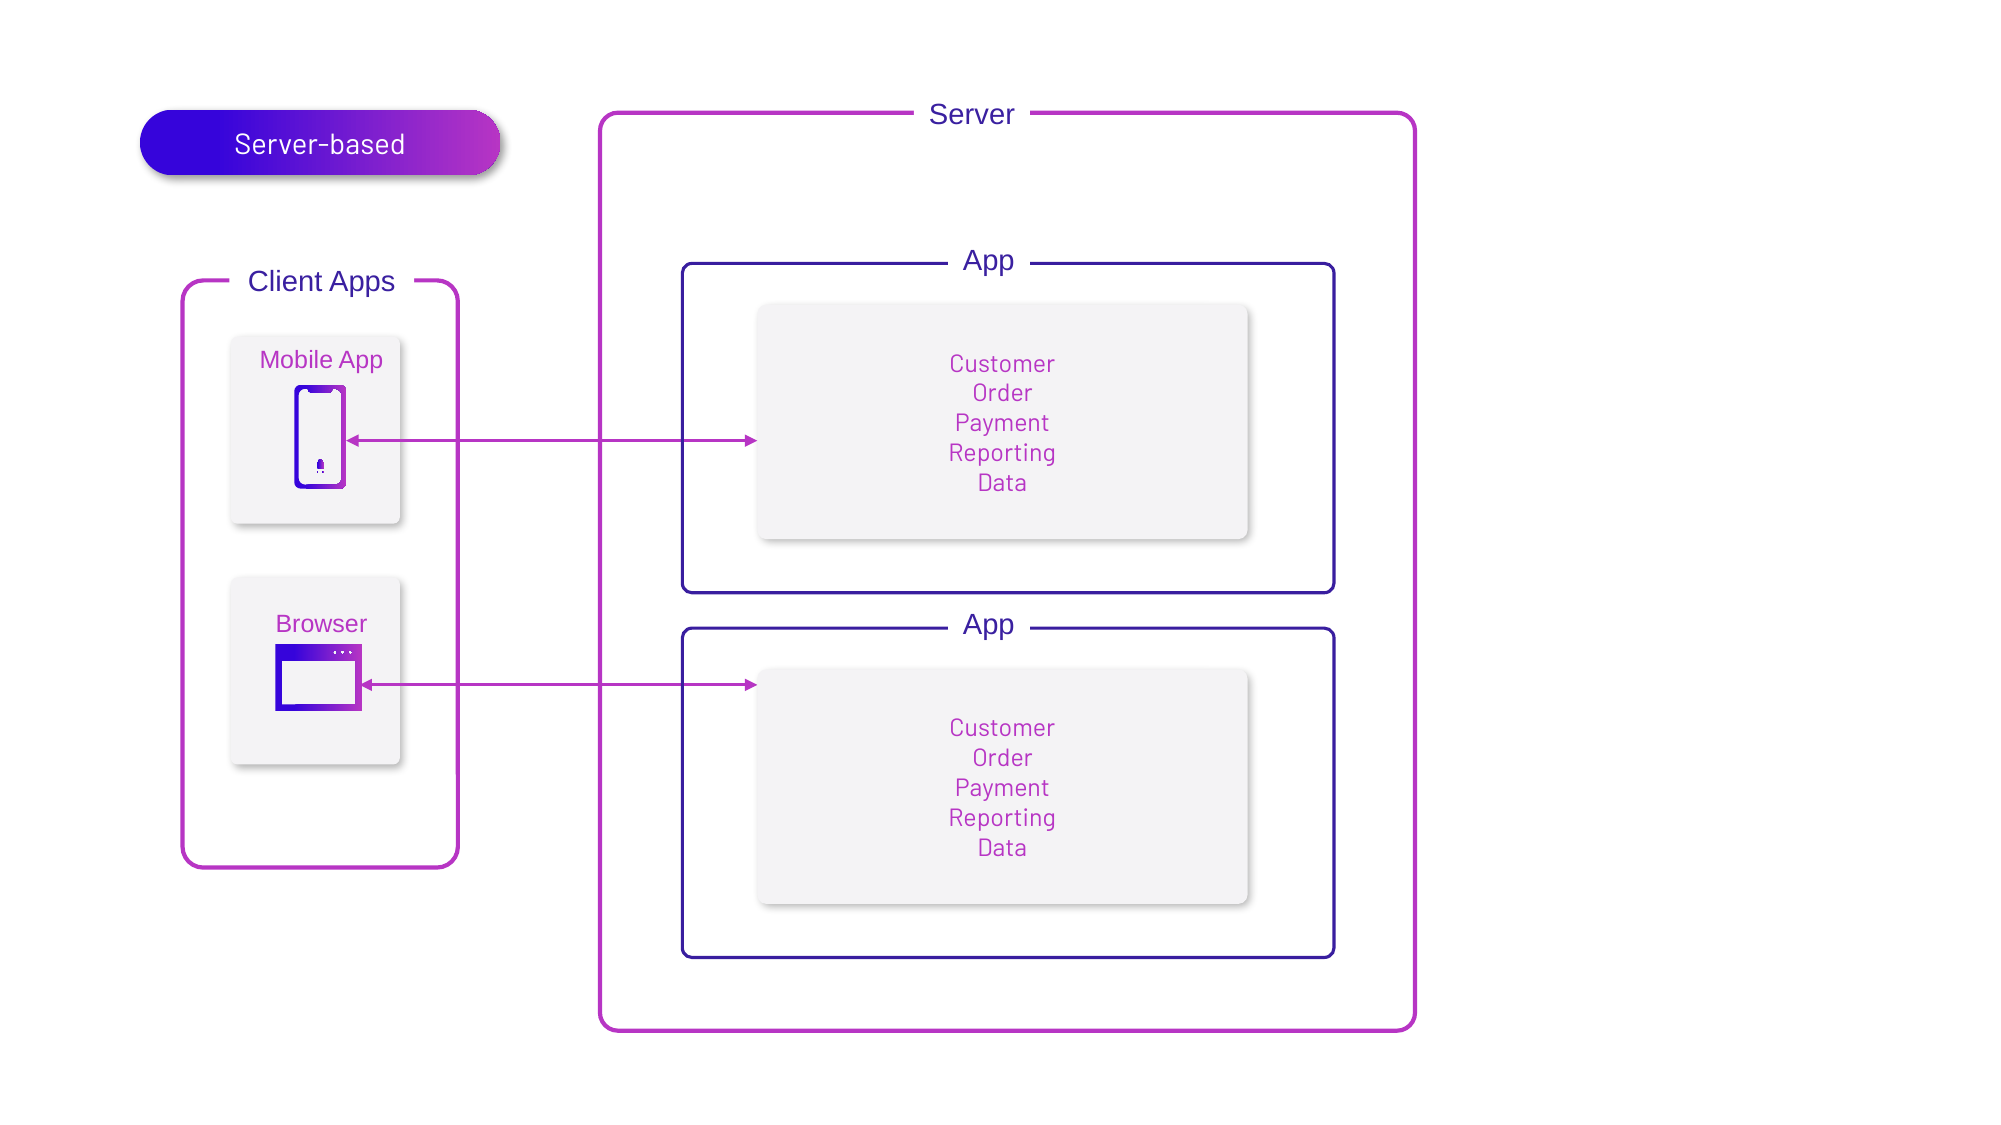

Server
Server-based

App
Client Apps

Customer
Order
Payment
Reporting
Data

Mobile App

App
Browser

Customer
Order
Payment
Reporting
Data